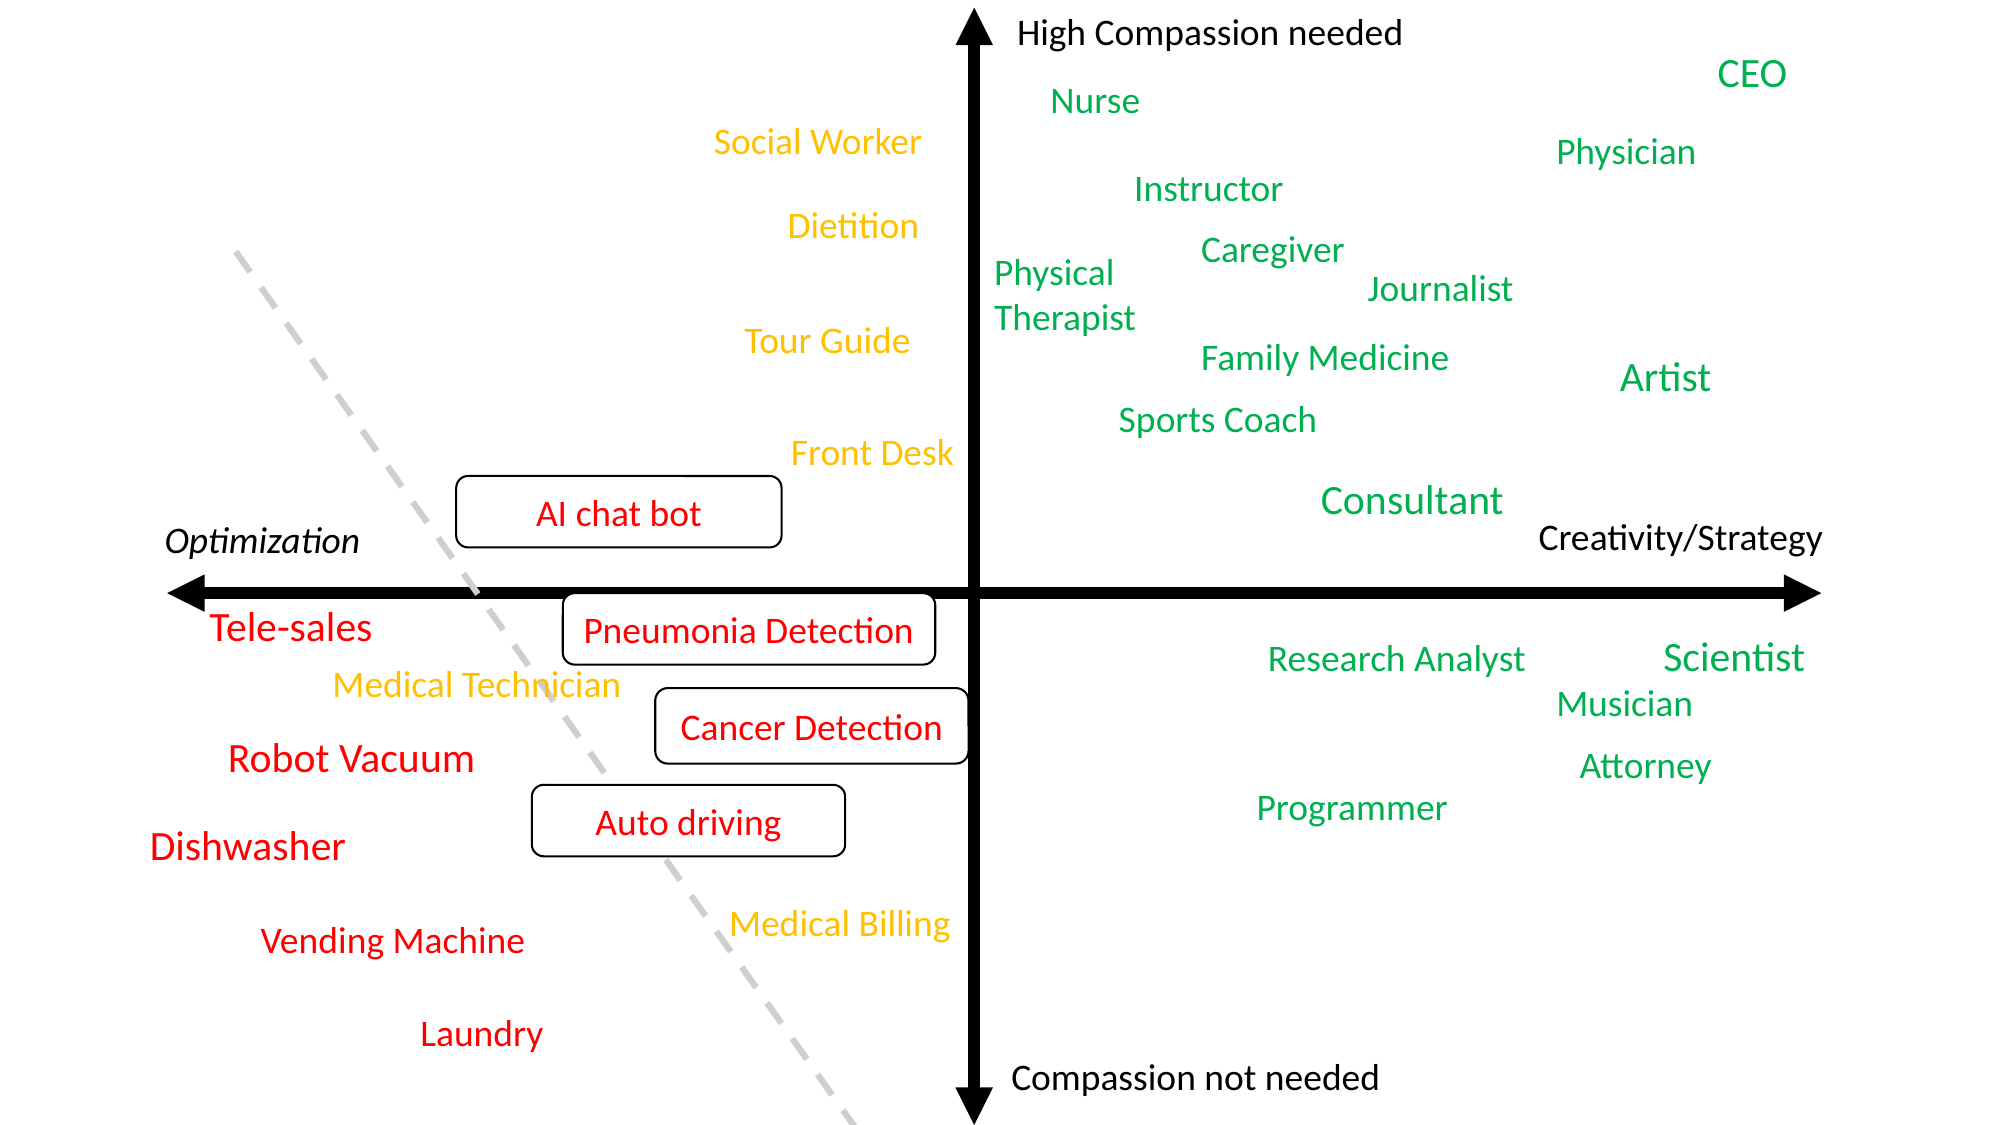

High Compassion needed
CEO
Nurse
Social Worker
Physician
Instructor
Dietition
Caregiver
Physical
Therapist
Journalist
Tour Guide
Family Medicine
Artist
Sports Coach
Front Desk
Consultant
Customer Support
AI chat bot
Creativity/Strategy
Optimization
Tele-sales
Pneumonia Detection
Radiologist
Scientist
Research Analyst
Medical Technician
Musician
Hematologist
Cancer Detection
Robot Vacuum
Attorney
Programmer
Auto driving
Truck Driver
Dishwasher
Medical Billing
Vending Machine
Laundry
Compassion not needed